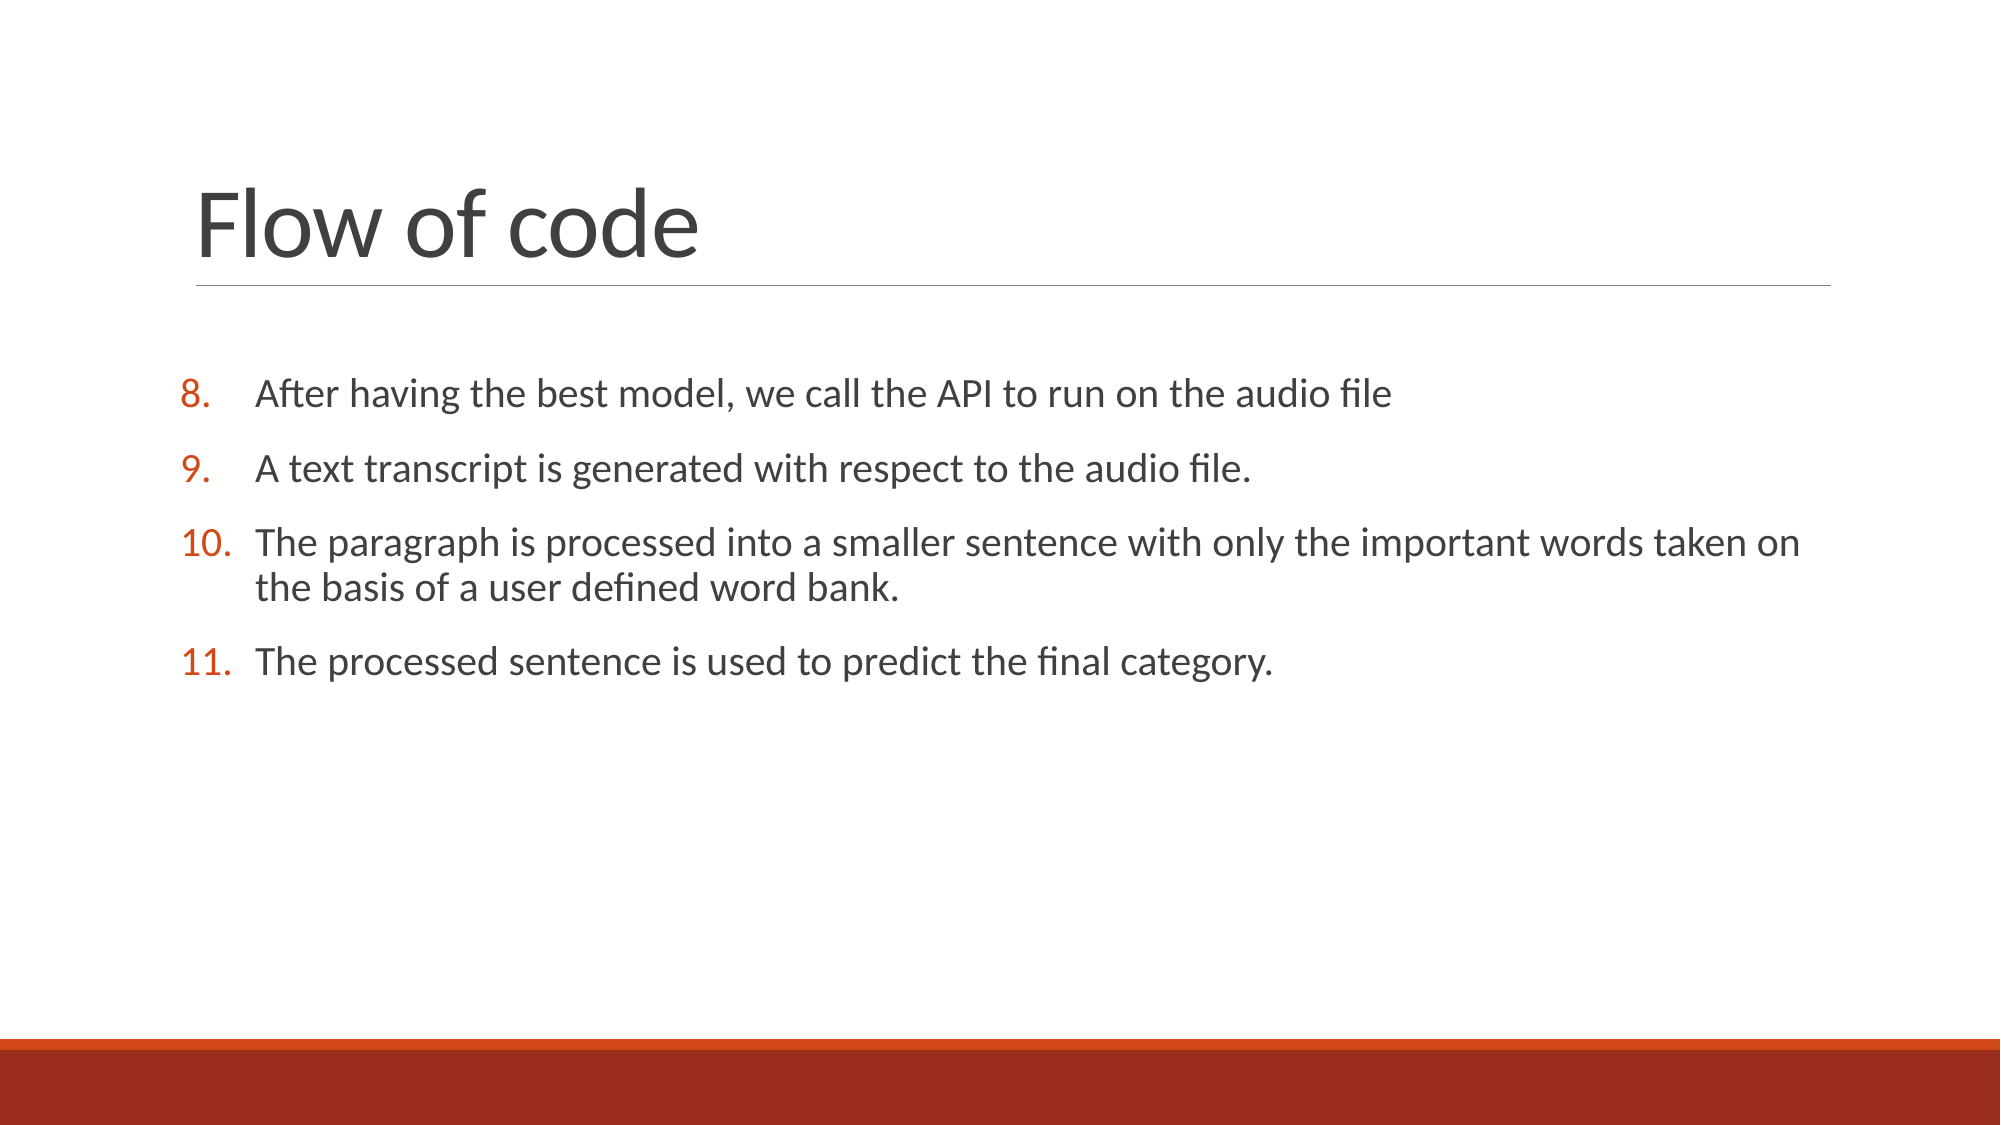

# Flow of code
After having the best model, we call the API to run on the audio file
A text transcript is generated with respect to the audio file.
The paragraph is processed into a smaller sentence with only the important words taken on the basis of a user defined word bank.
The processed sentence is used to predict the final category.